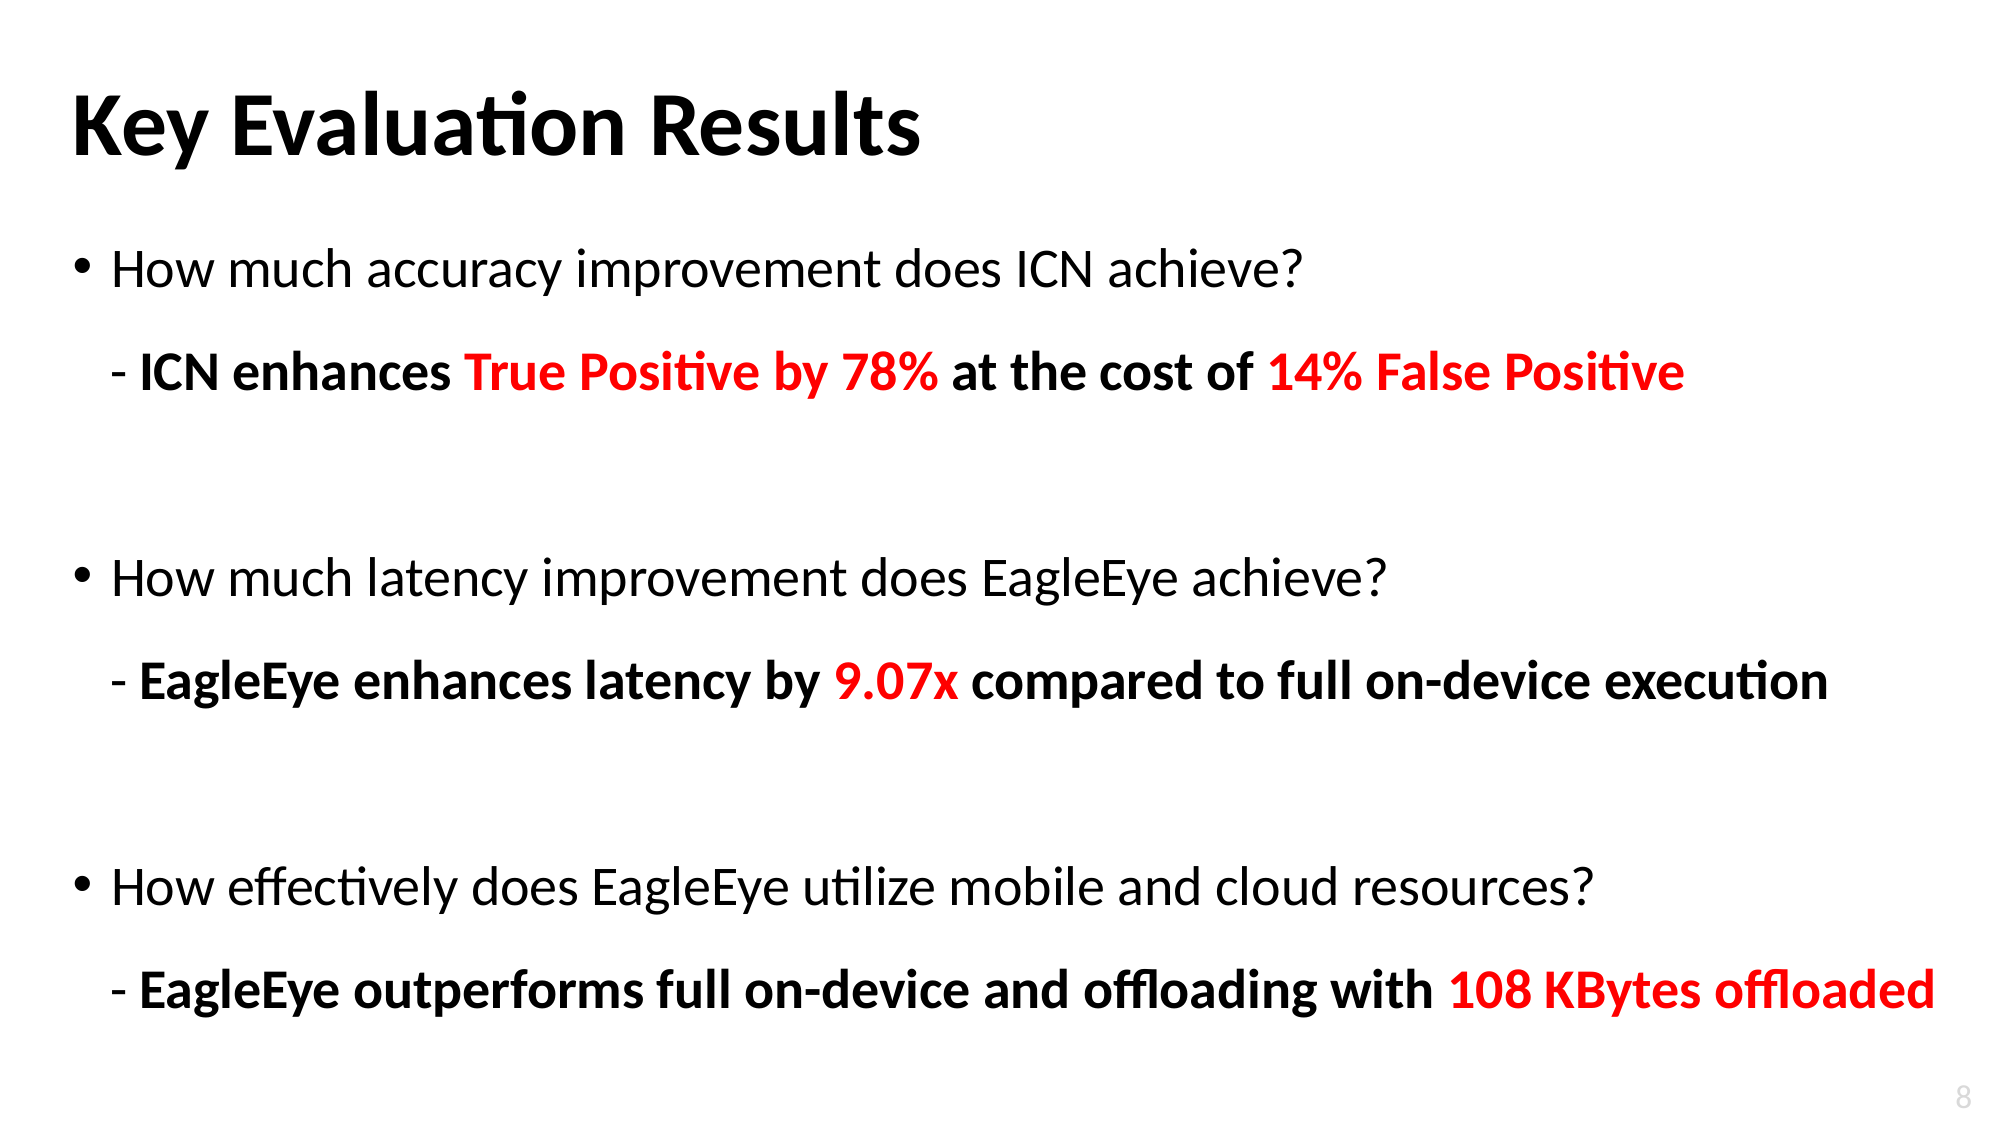

# Key Evaluation Results
How much accuracy improvement does ICN achieve?
   - ICN enhances True Positive by 78% at the cost of 14% False Positive

How much latency improvement does EagleEye achieve?
   - EagleEye enhances latency by 9.07x compared to full on-device execution

How effectively does EagleEye utilize mobile and cloud resources?
   - EagleEye outperforms full on-device and offloading with 108 KBytes offloaded

8